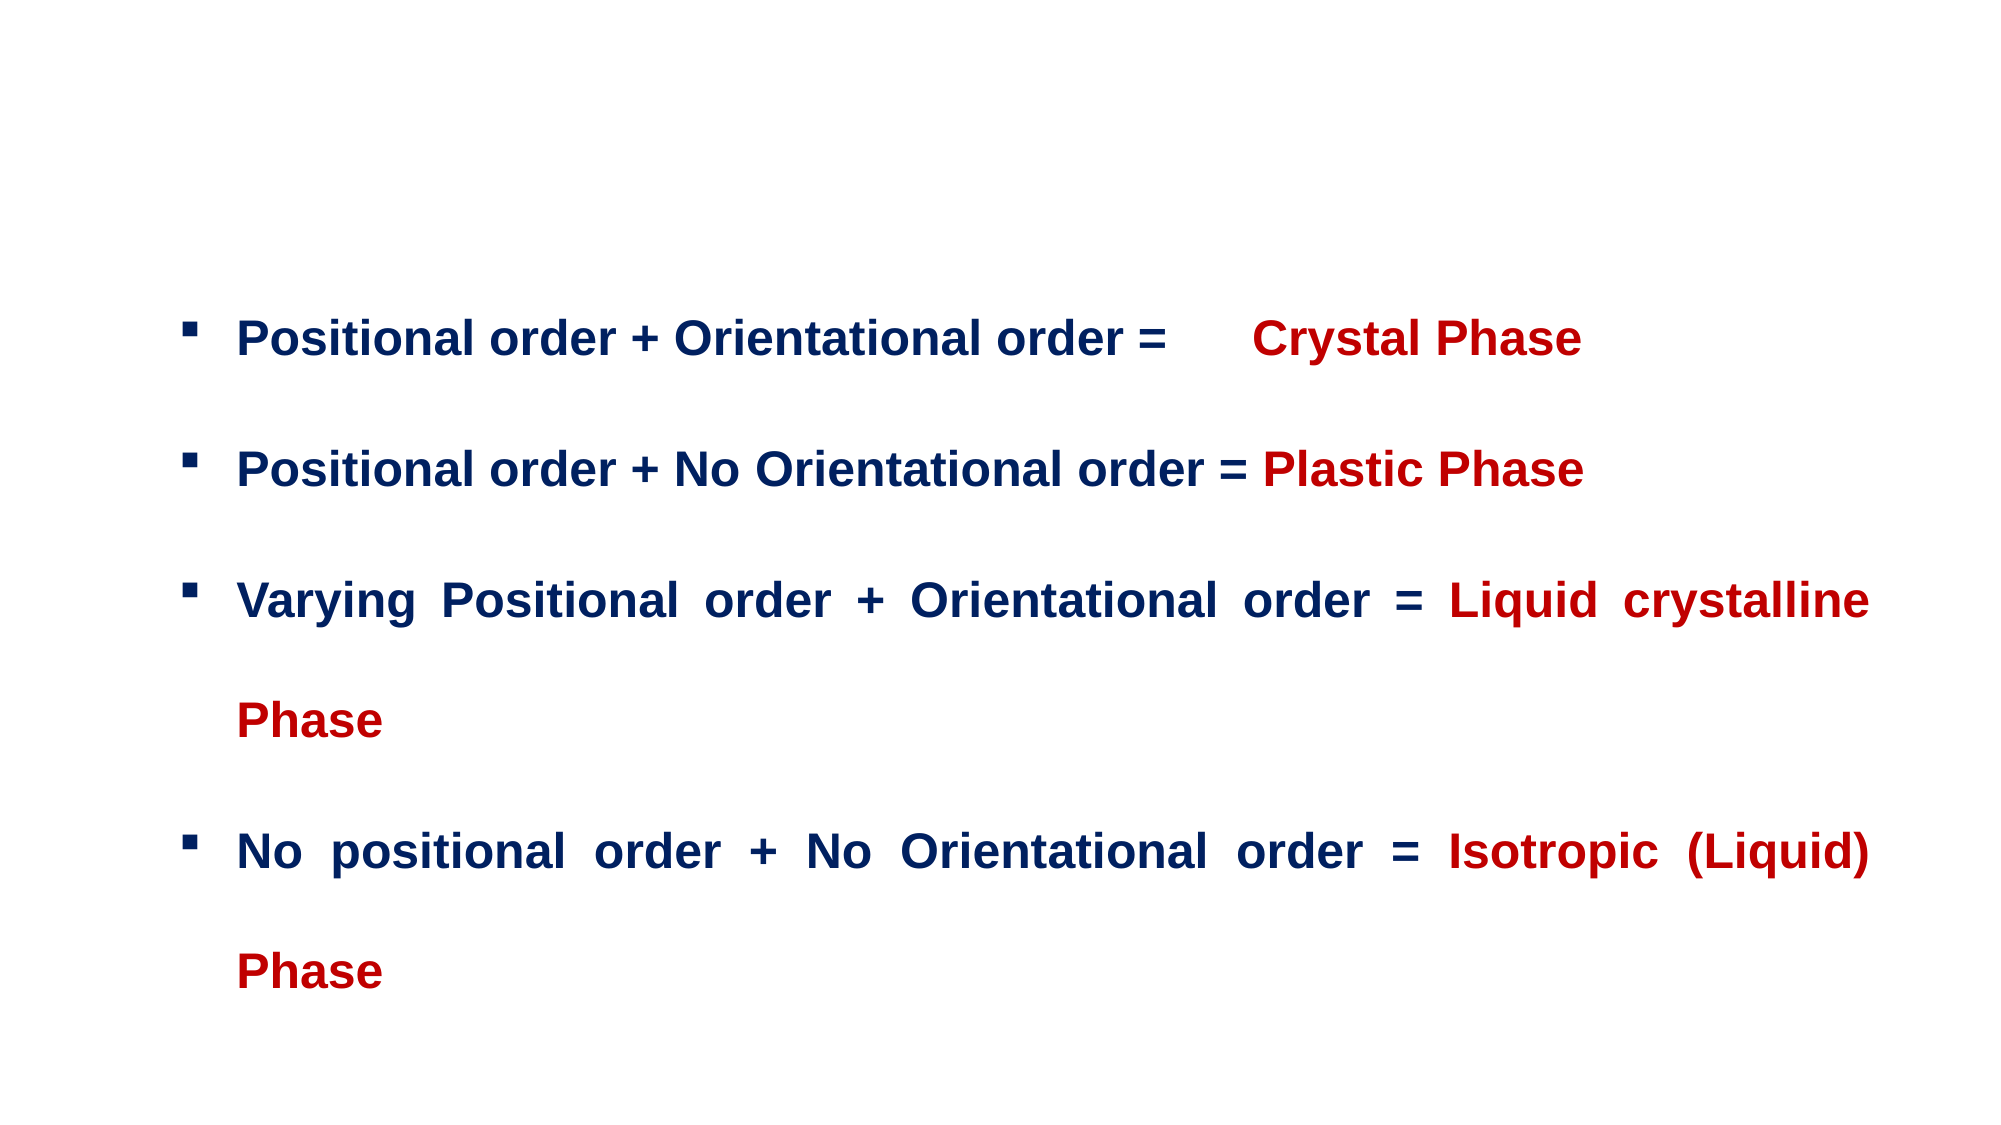

Positional order + Orientational order =      Crystal Phase
Positional order + No Orientational order = Plastic Phase
Varying Positional order + Orientational order = Liquid crystalline Phase
No positional order + No Orientational order = Isotropic (Liquid) Phase